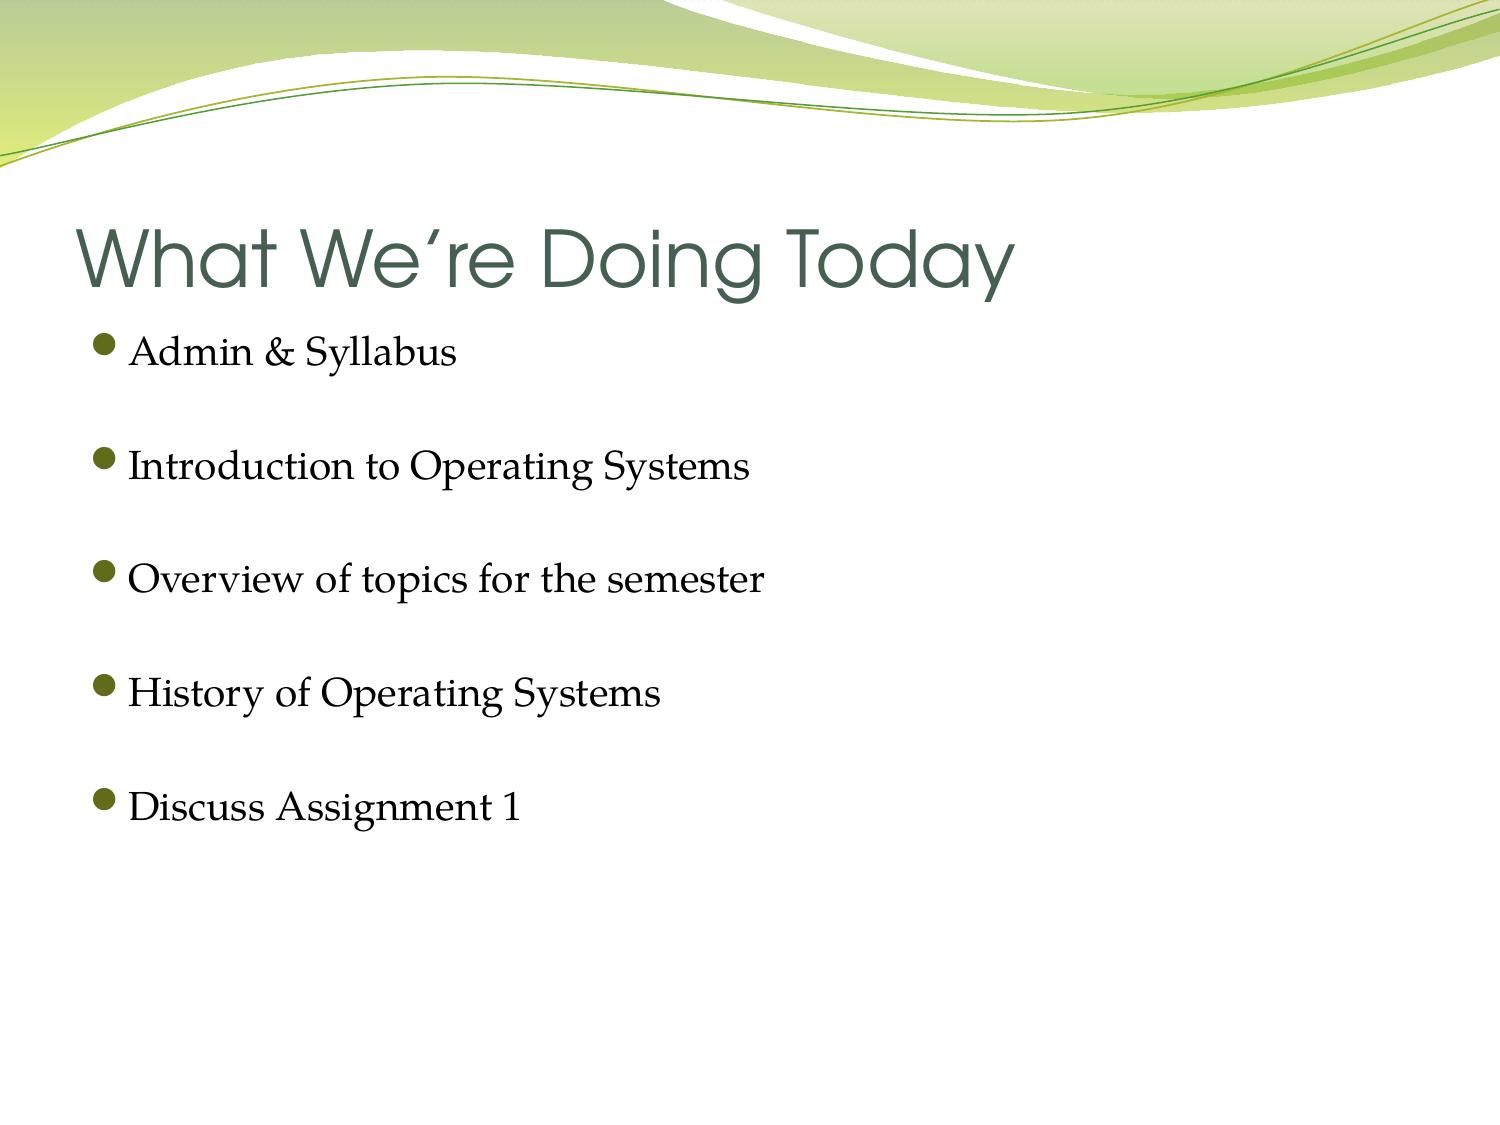

# What We’re Doing Today
Admin & Syllabus

Introduction to Operating Systems

Overview of topics for the semester

History of Operating Systems

Discuss Assignment 1